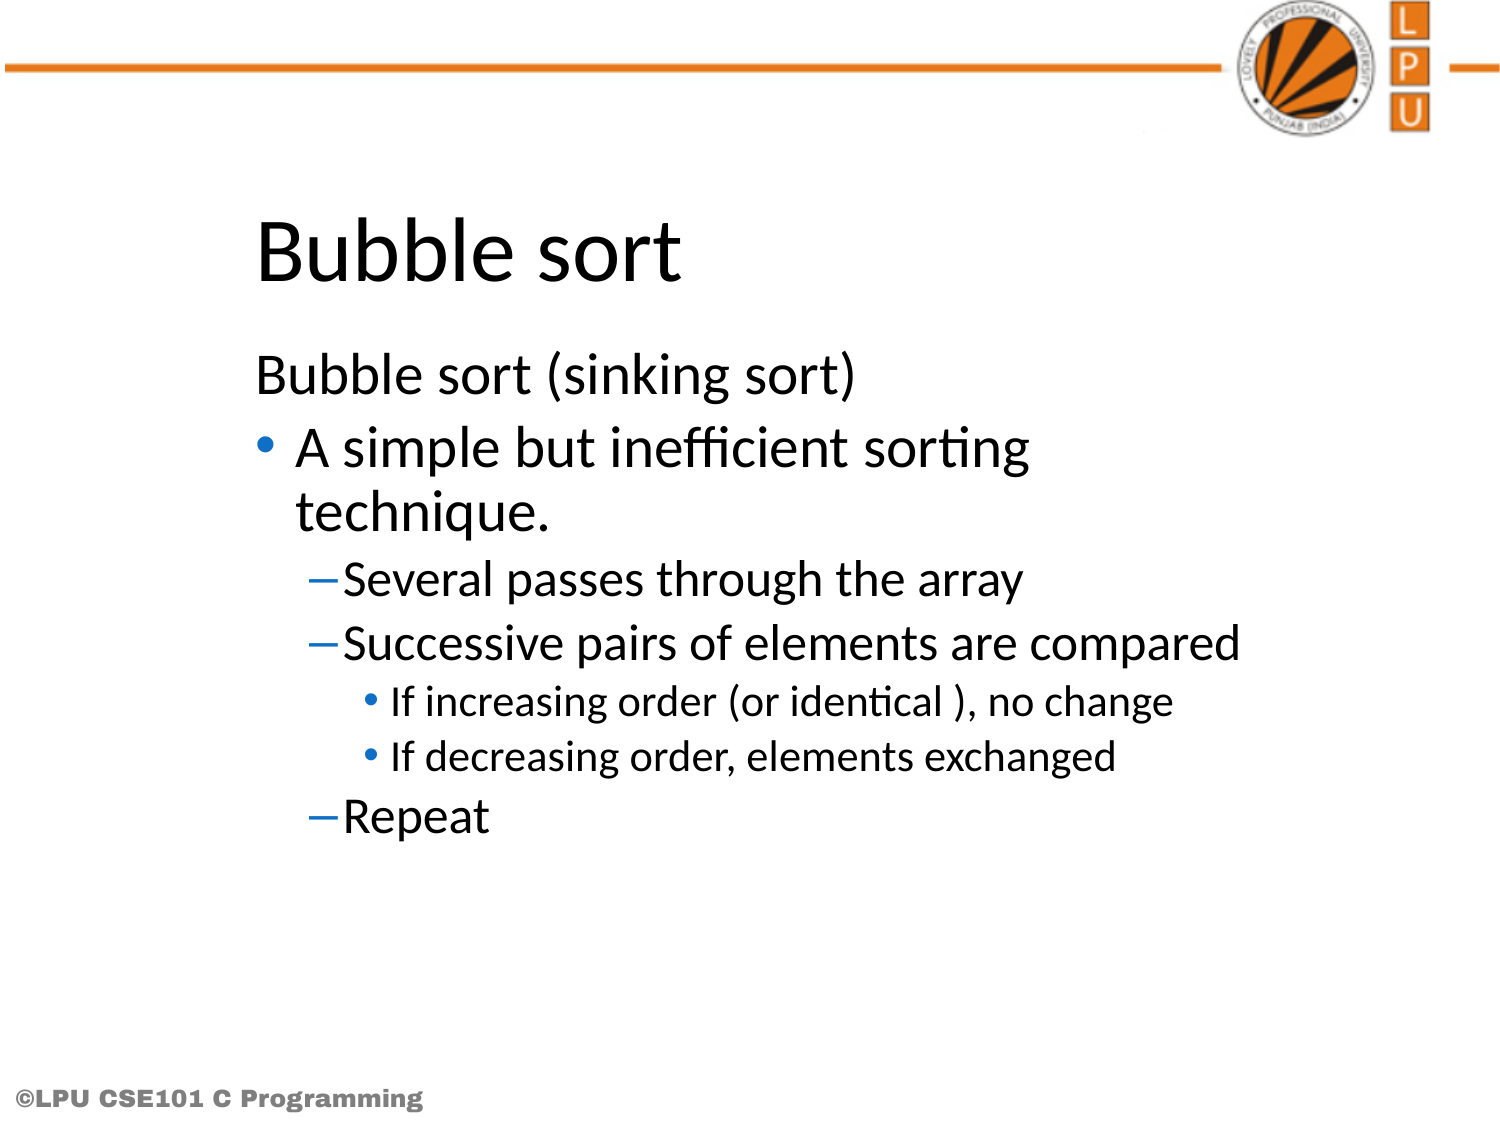

# Bubble sort
Bubble sort (sinking sort)
A simple but inefficient sorting technique.
Several passes through the array
Successive pairs of elements are compared
If increasing order (or identical ), no change
If decreasing order, elements exchanged
Repeat